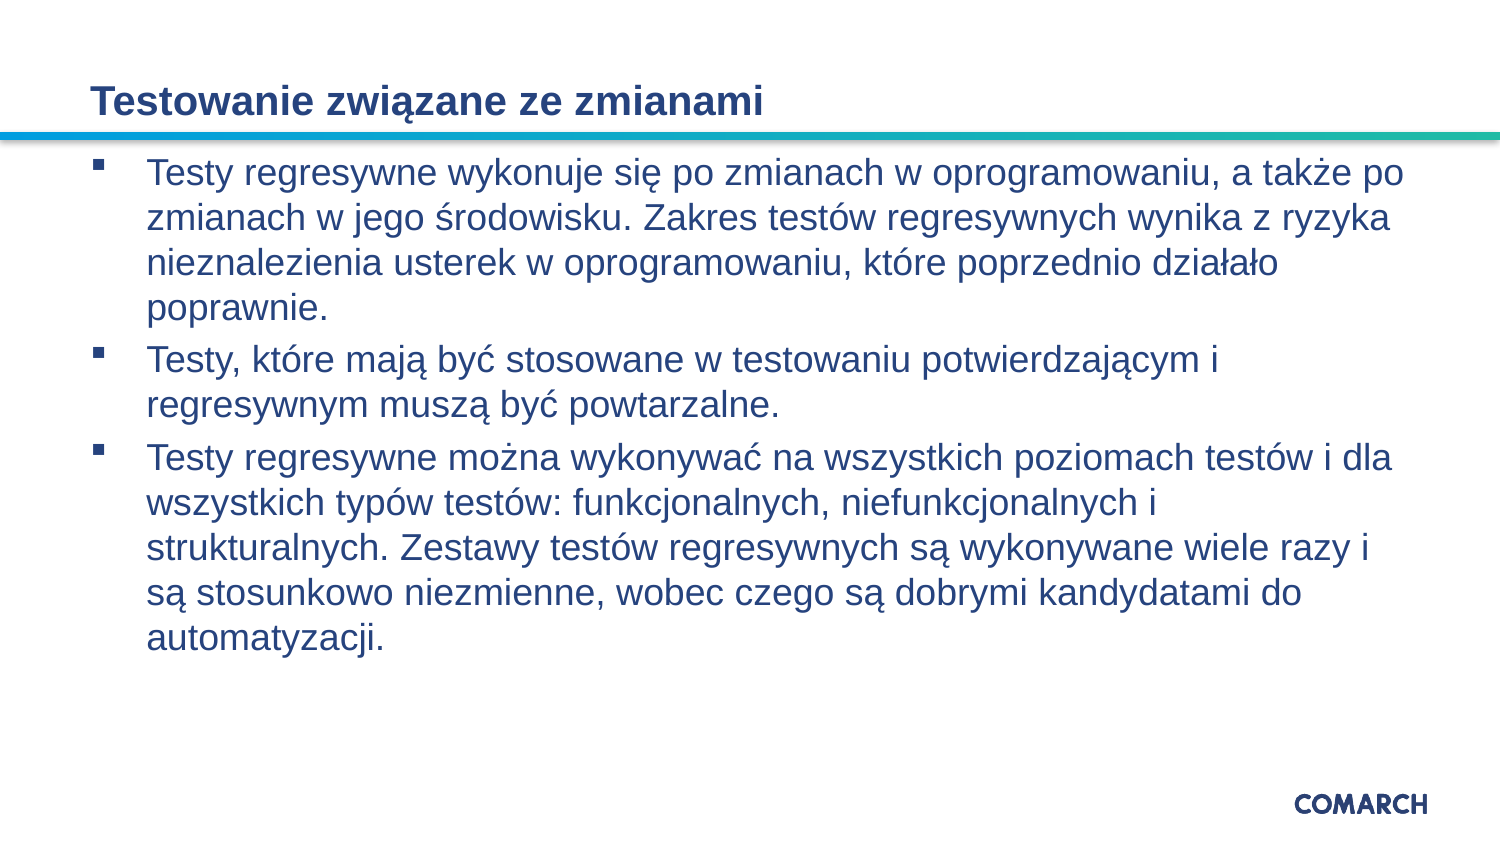

# Testowanie związane ze zmianami
Testy regresywne wykonuje się po zmianach w oprogramowaniu, a także po zmianach w jego środowisku. Zakres testów regresywnych wynika z ryzyka nieznalezienia usterek w oprogramowaniu, które poprzednio działało poprawnie.
Testy, które mają być stosowane w testowaniu potwierdzającym i regresywnym muszą być powtarzalne.
Testy regresywne można wykonywać na wszystkich poziomach testów i dla wszystkich typów testów: funkcjonalnych, niefunkcjonalnych i strukturalnych. Zestawy testów regresywnych są wykonywane wiele razy i są stosunkowo niezmienne, wobec czego są dobrymi kandydatami do automatyzacji.